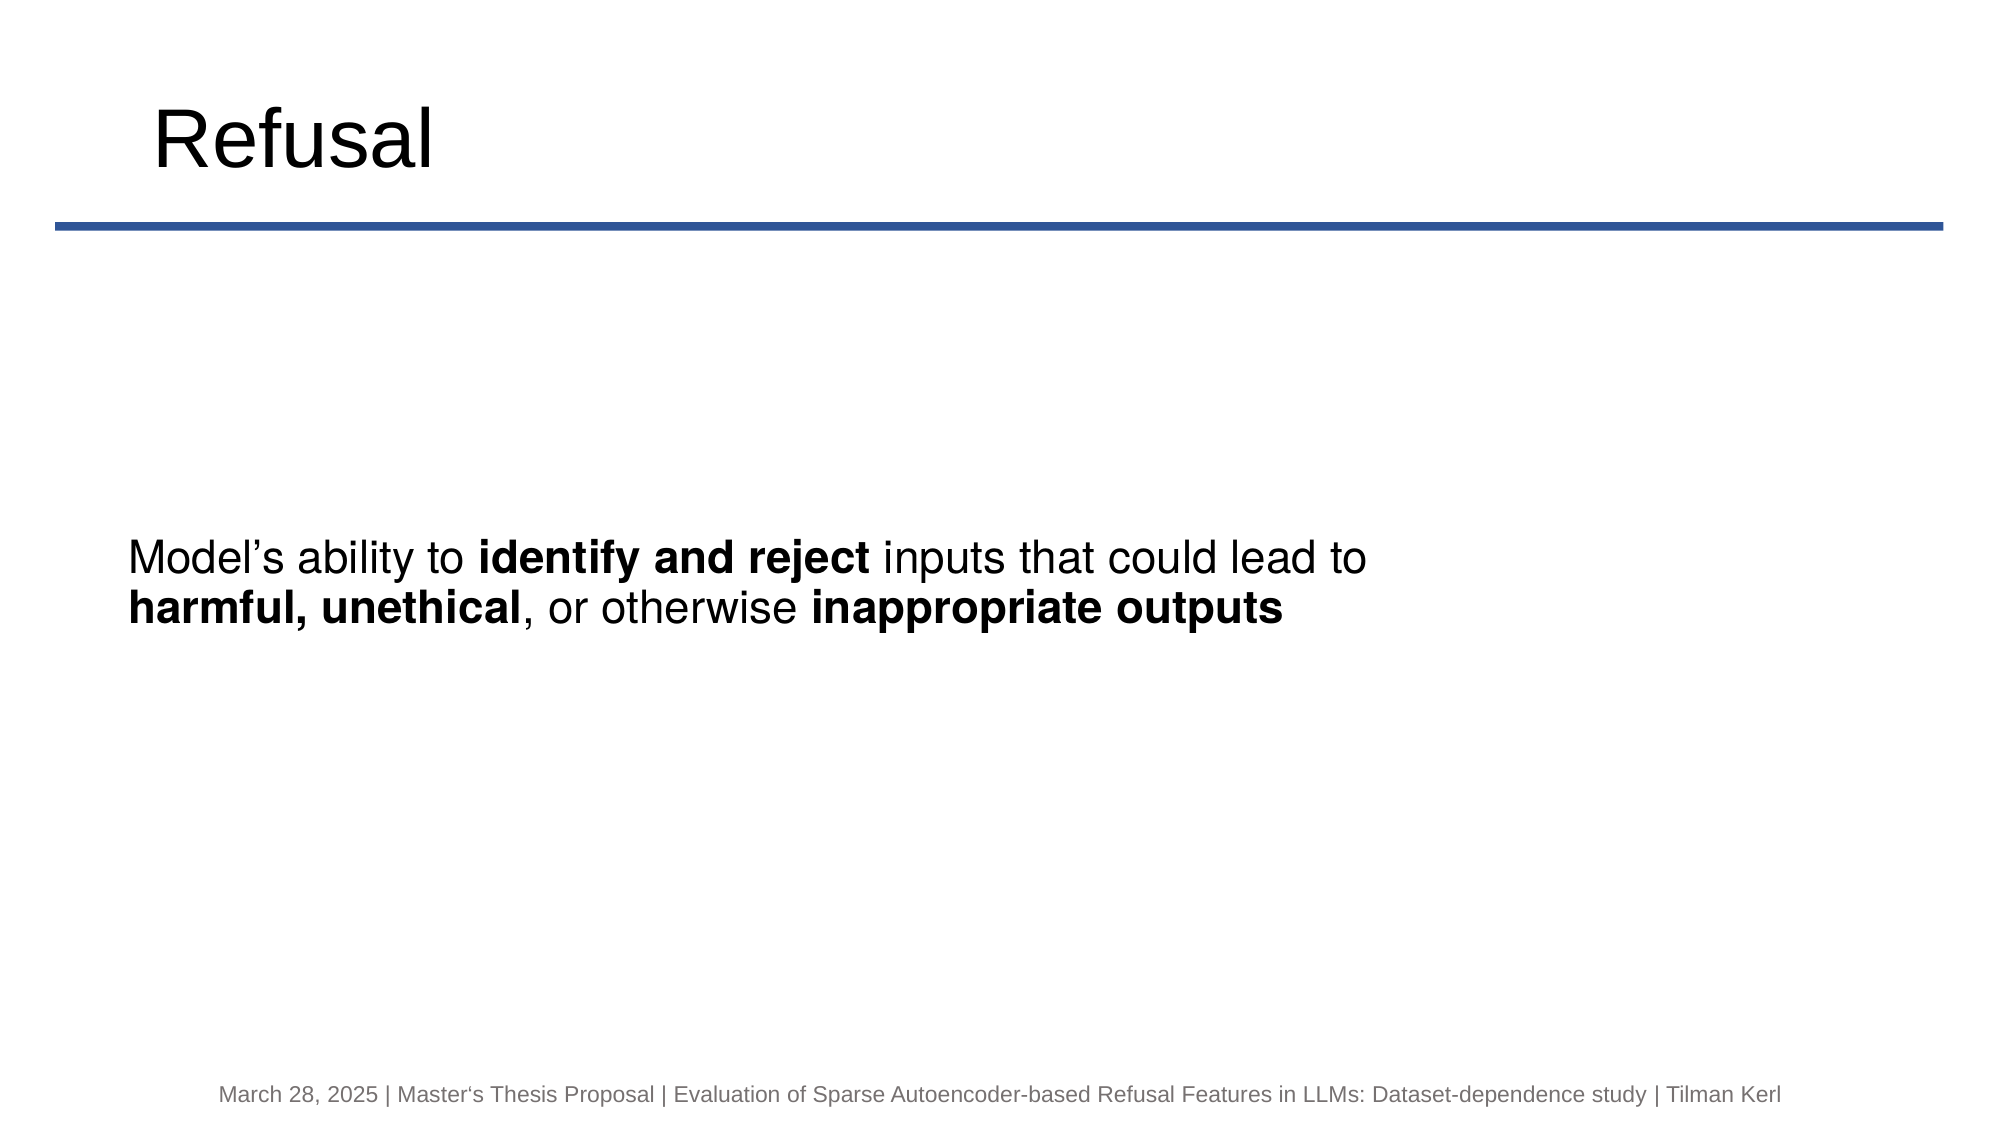

# Refusal
Model’s ability to identify and reject inputs that could lead to harmful, unethical, or otherwise inappropriate outputs
March 28, 2025 | Master‘s Thesis Proposal | Evaluation of Sparse Autoencoder-based Refusal Features in LLMs: Dataset-dependence study​ | Tilman Kerl